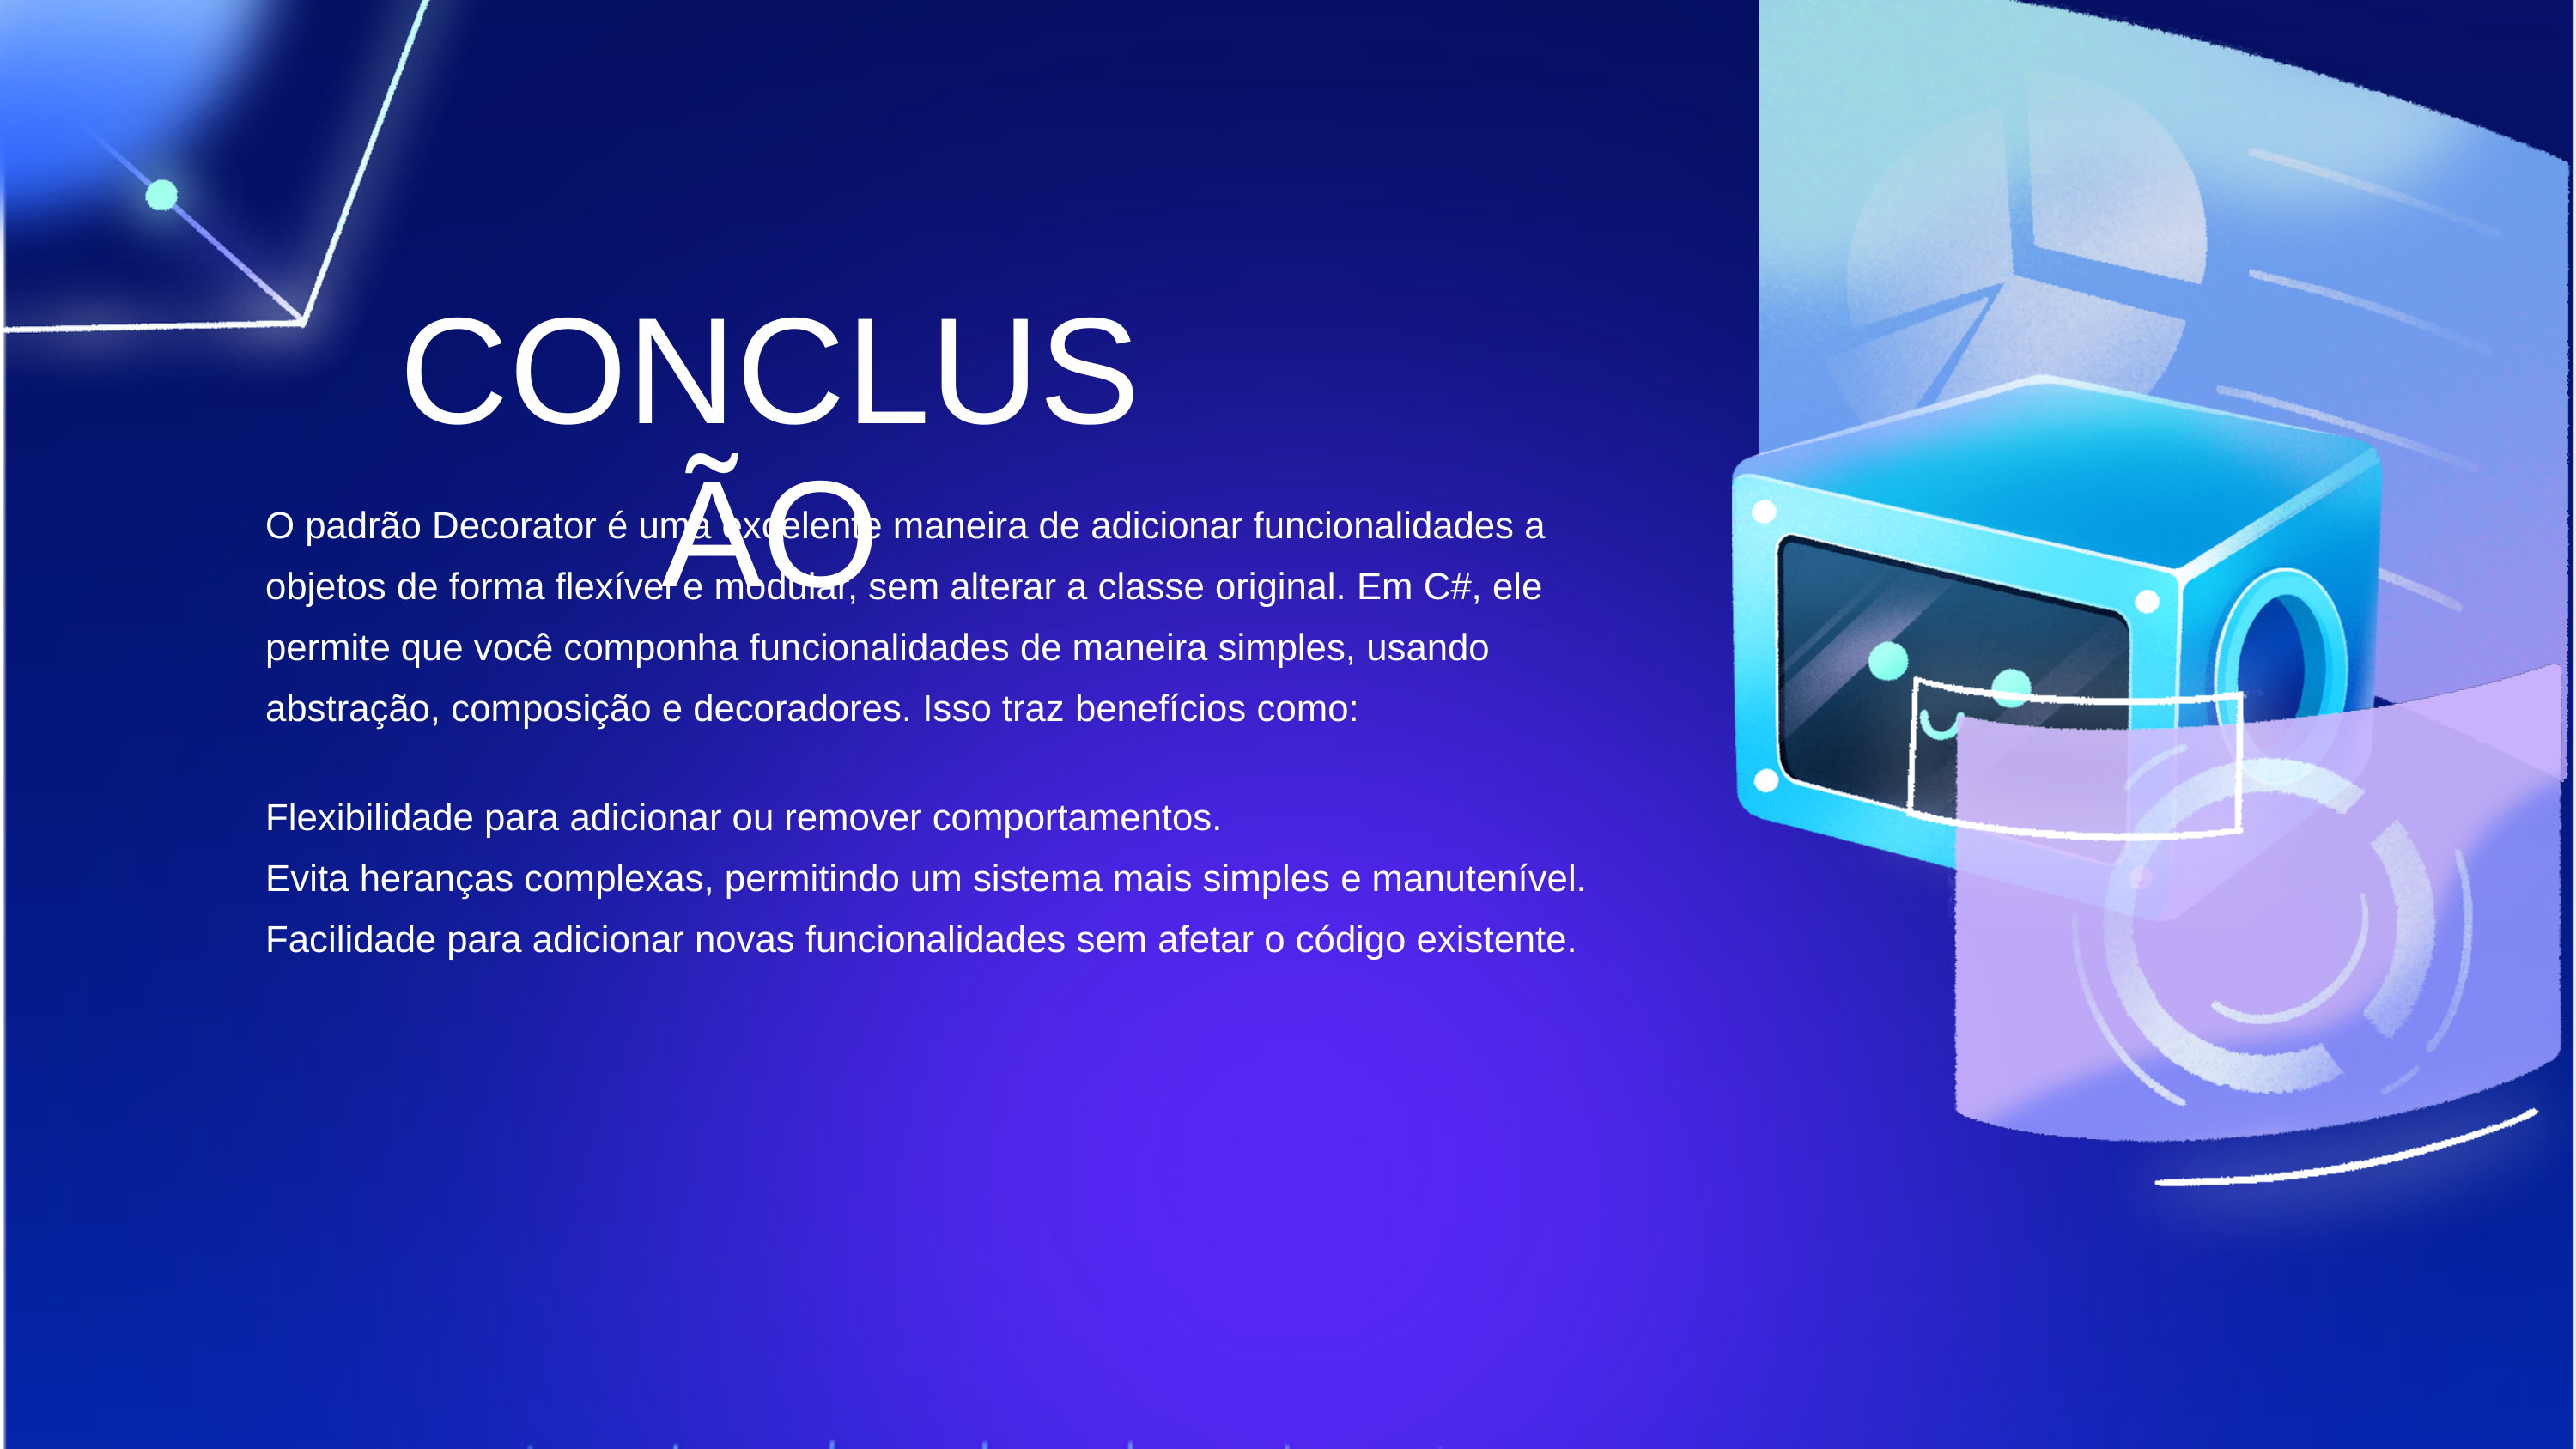

CONCLUSÃO

O padrão Decorator é uma excelente maneira de adicionar funcionalidades a objetos de forma flexível e modular, sem alterar a classe original. Em C#, ele permite que você componha funcionalidades de maneira simples, usando abstração, composição e decoradores. Isso traz benefícios como:

Flexibilidade para adicionar ou remover comportamentos.
Evita heranças complexas, permitindo um sistema mais simples e manutenível.
Facilidade para adicionar novas funcionalidades sem afetar o código existente.